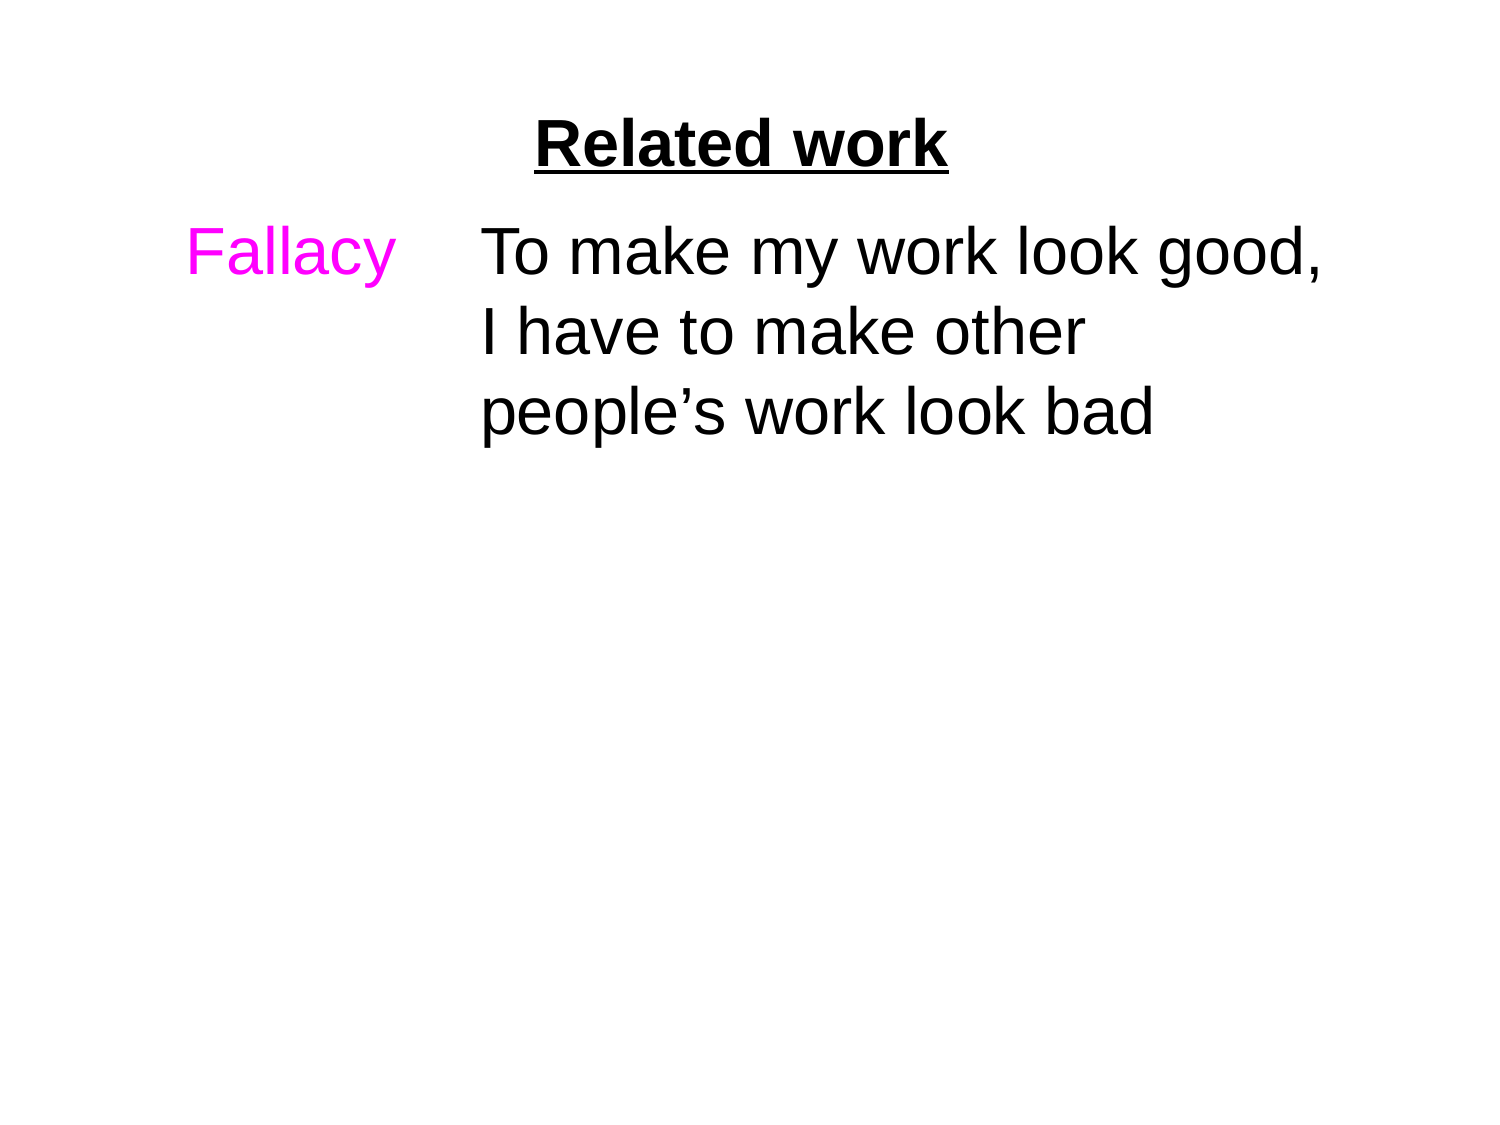

Related work
Fallacy	To make my work look good, I have to make other people’s work look bad